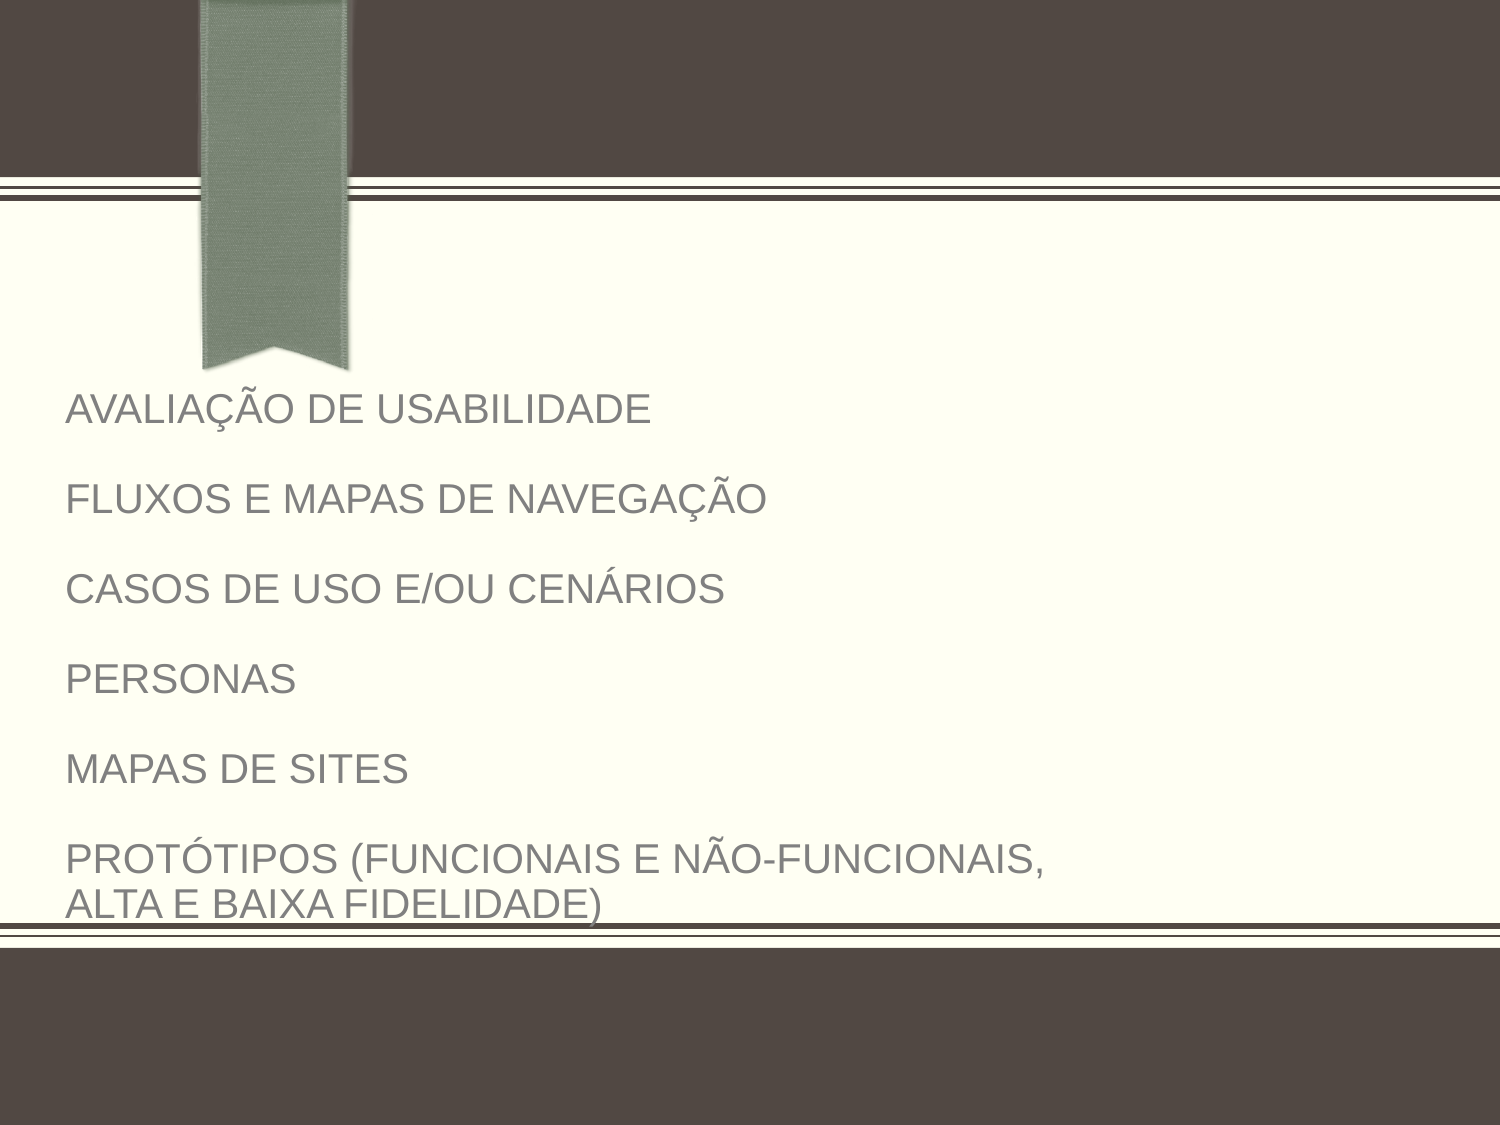

# Avaliação de usabilidade Fluxos e mapas de navegação Casos de uso e/ou cenários Personas Mapas de sites Protótipos (funcionais e não-funcionais, alta e baixa fidelidade)